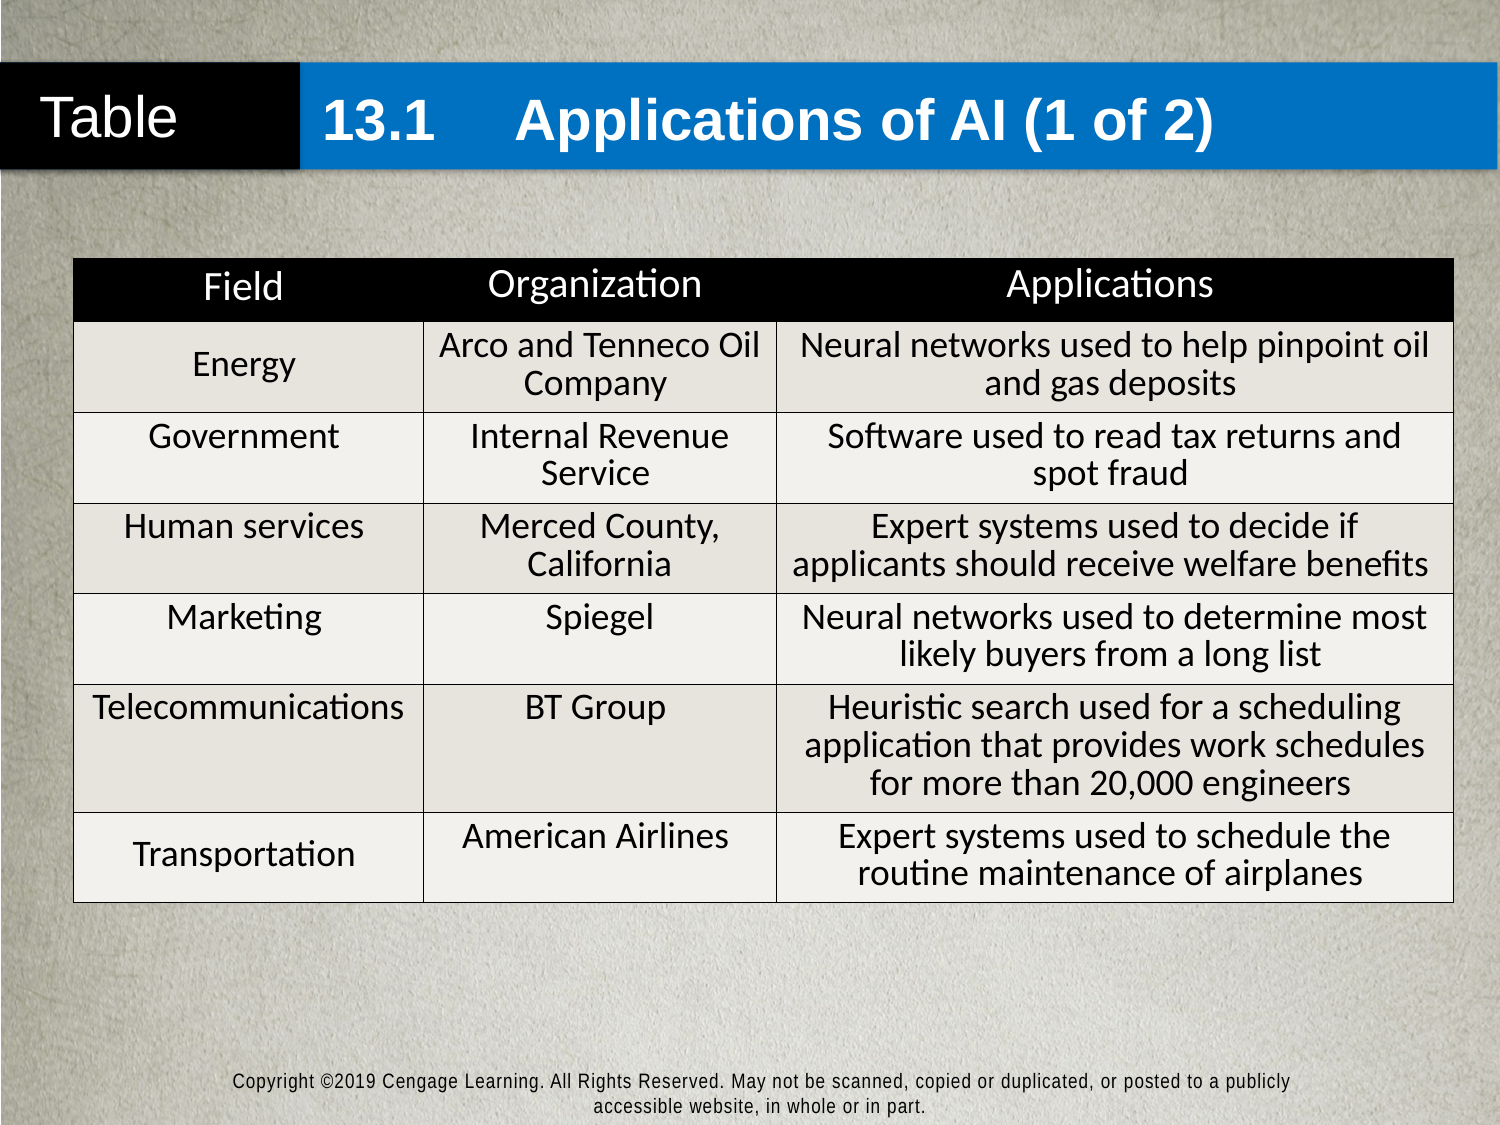

# 13.1     Applications of AI (1 of 2)
| Field | Organization | Applications |
| --- | --- | --- |
| Energy | Arco and Tenneco Oil Company | Neural networks used to help pinpoint oil and gas deposits |
| Government | Internal Revenue Service | Software used to read tax returns and spot fraud |
| Human services | Merced County, California | Expert systems used to decide if applicants should receive welfare benefits |
| Marketing | Spiegel | Neural networks used to determine most likely buyers from a long list |
| Telecommunications | BT Group | Heuristic search used for a scheduling application that provides work schedules for more than 20,000 engineers |
| Transportation | American Airlines | Expert systems used to schedule the routine maintenance of airplanes |